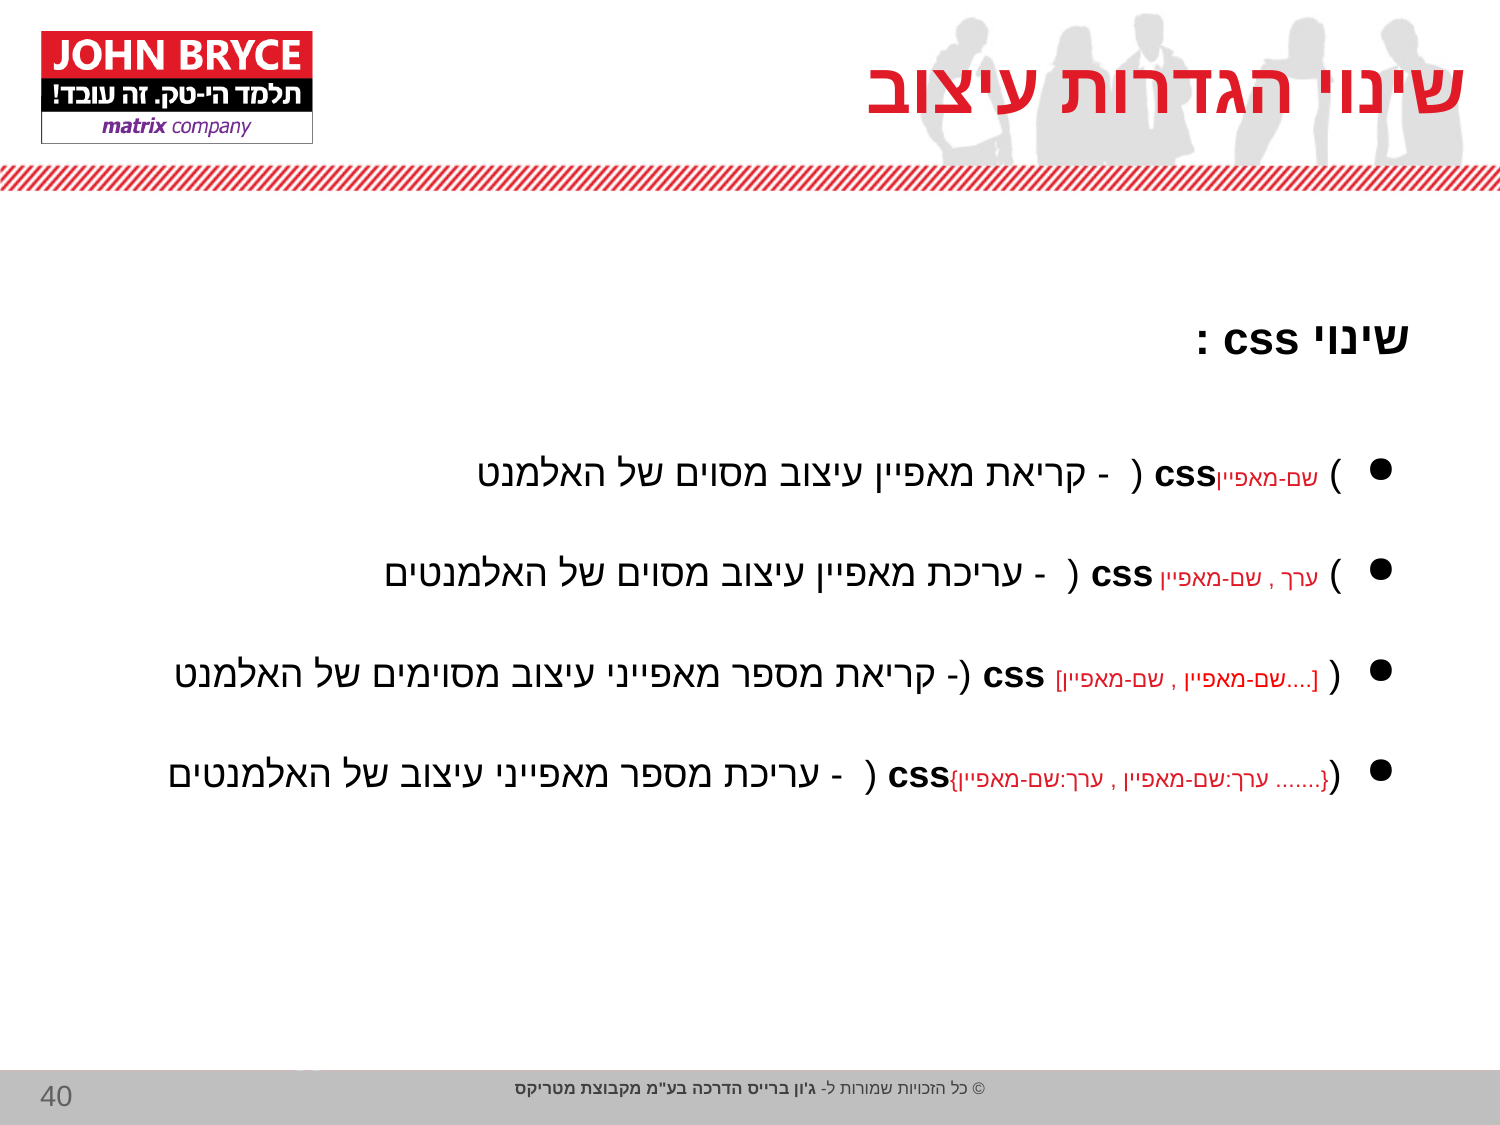

# שינוי הגדרות עיצוב
שינוי css :

) שם-מאפייןcss (  - קריאת מאפיין עיצוב מסוים של האלמנט
) ערך , שם-מאפיין css (  - עריכת מאפיין עיצוב מסוים של האלמנטים
( [....שם-מאפיין , שם-מאפיין] css (- קריאת מספר מאפייני עיצוב מסוימים של האלמנט
({....... ערך:שם-מאפיין , ערך:שם-מאפיין}css (  - עריכת מספר מאפייני עיצוב של האלמנטים